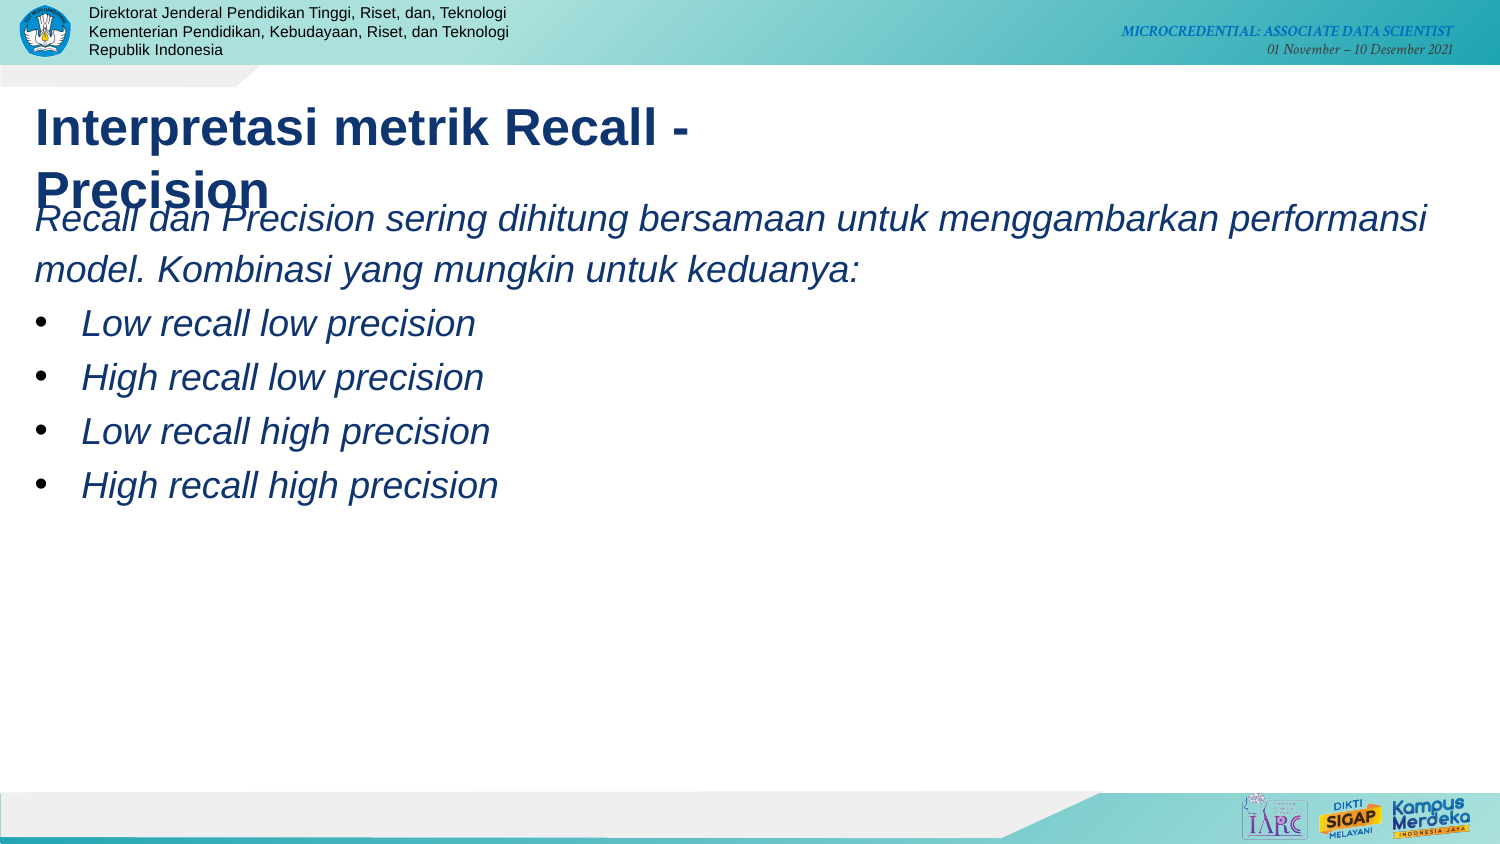

Interpretasi metrik Recall - Precision

Recall dan Precision sering dihitung bersamaan untuk menggambarkan performansi model. Kombinasi yang mungkin untuk keduanya:
Low recall low precision
High recall low precision
Low recall high precision
High recall high precision